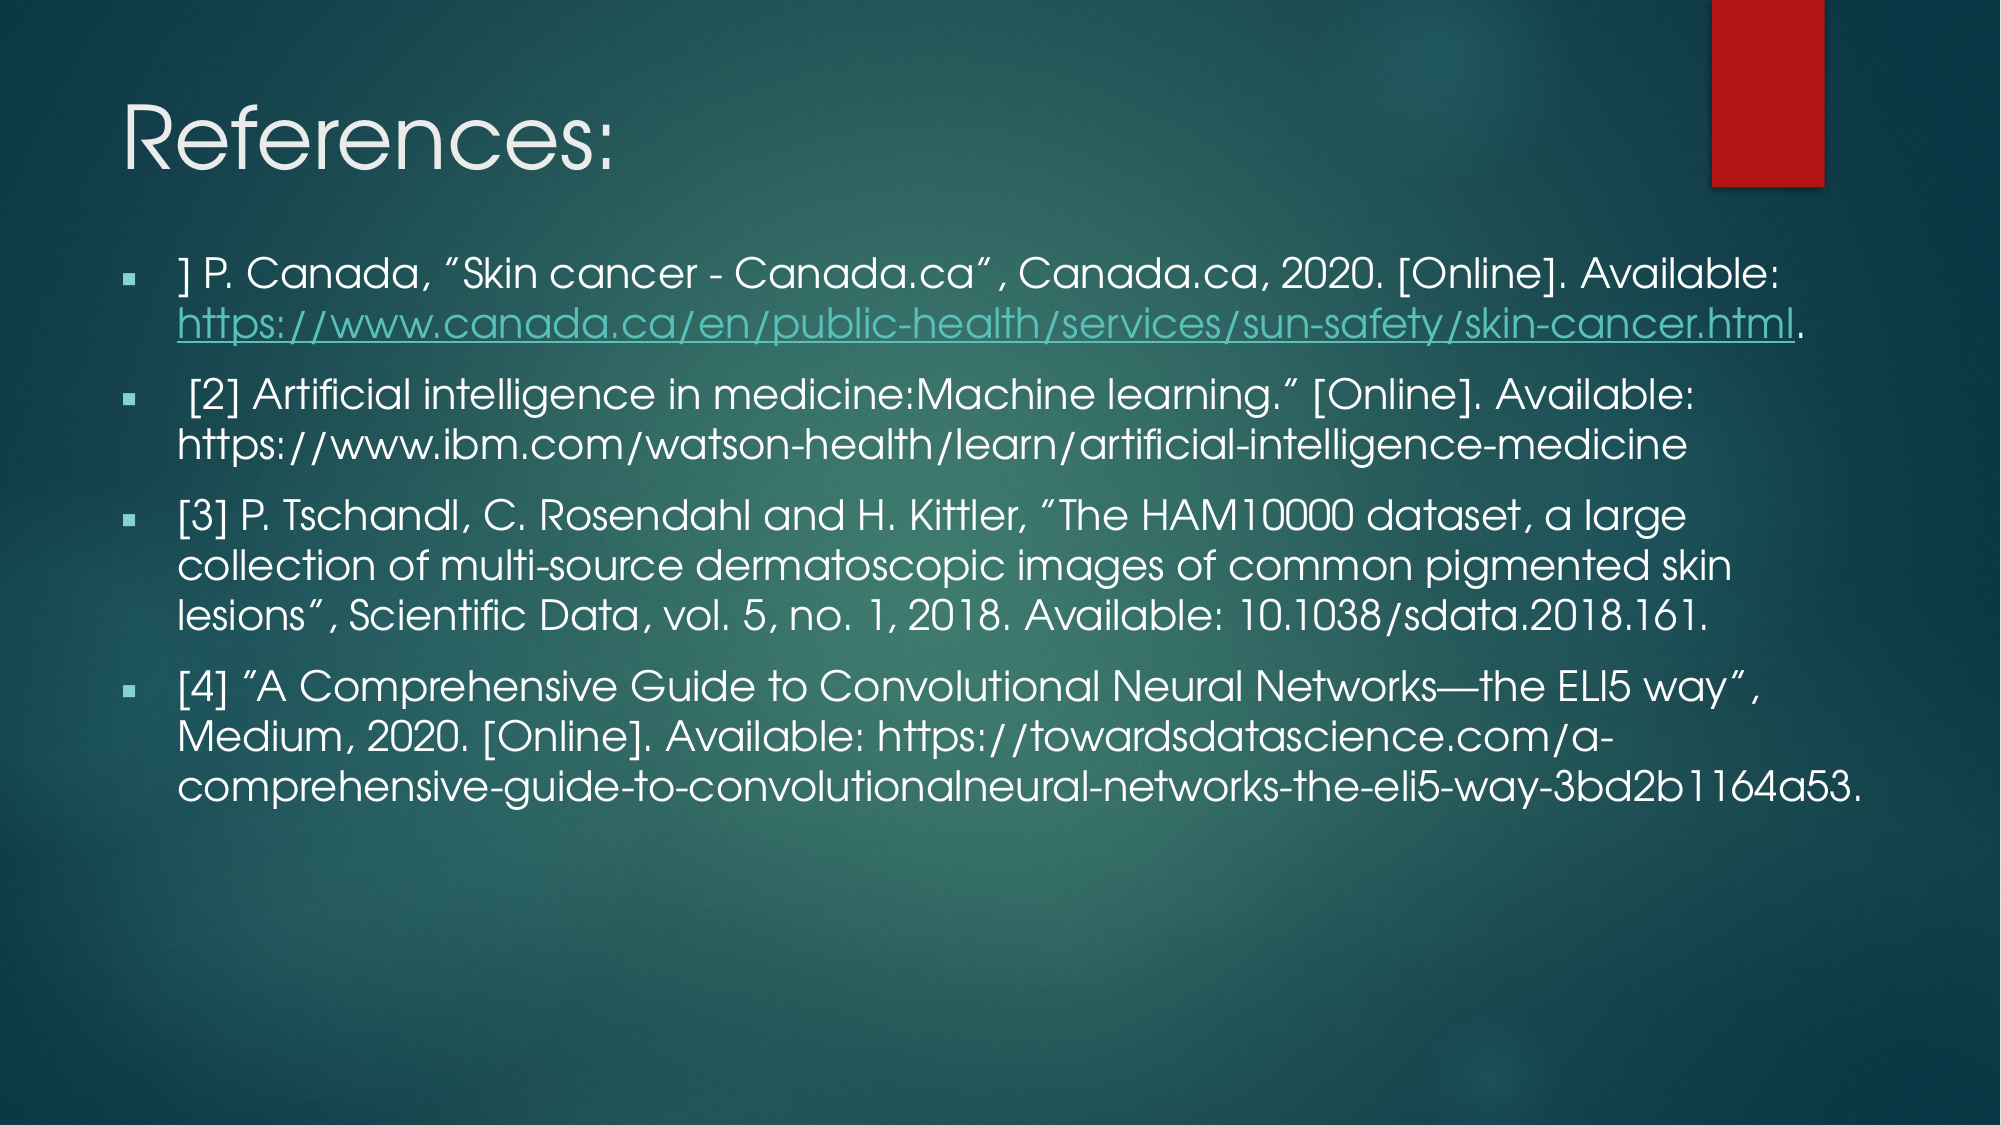

# References:
] P. Canada, ”Skin cancer - Canada.ca”, Canada.ca, 2020. [Online]. Available: https://www.canada.ca/en/public-health/services/sun-safety/skin-cancer.html.
 [2] Artificial intelligence in medicine:Machine learning.” [Online]. Available: https://www.ibm.com/watson-health/learn/artificial-intelligence-medicine
[3] P. Tschandl, C. Rosendahl and H. Kittler, ”The HAM10000 dataset, a large collection of multi-source dermatoscopic images of common pigmented skin lesions”, Scientific Data, vol. 5, no. 1, 2018. Available: 10.1038/sdata.2018.161.
[4] ”A Comprehensive Guide to Convolutional Neural Networks—the ELI5 way”, Medium, 2020. [Online]. Available: https://towardsdatascience.com/a-comprehensive-guide-to-convolutionalneural-networks-the-eli5-way-3bd2b1164a53.